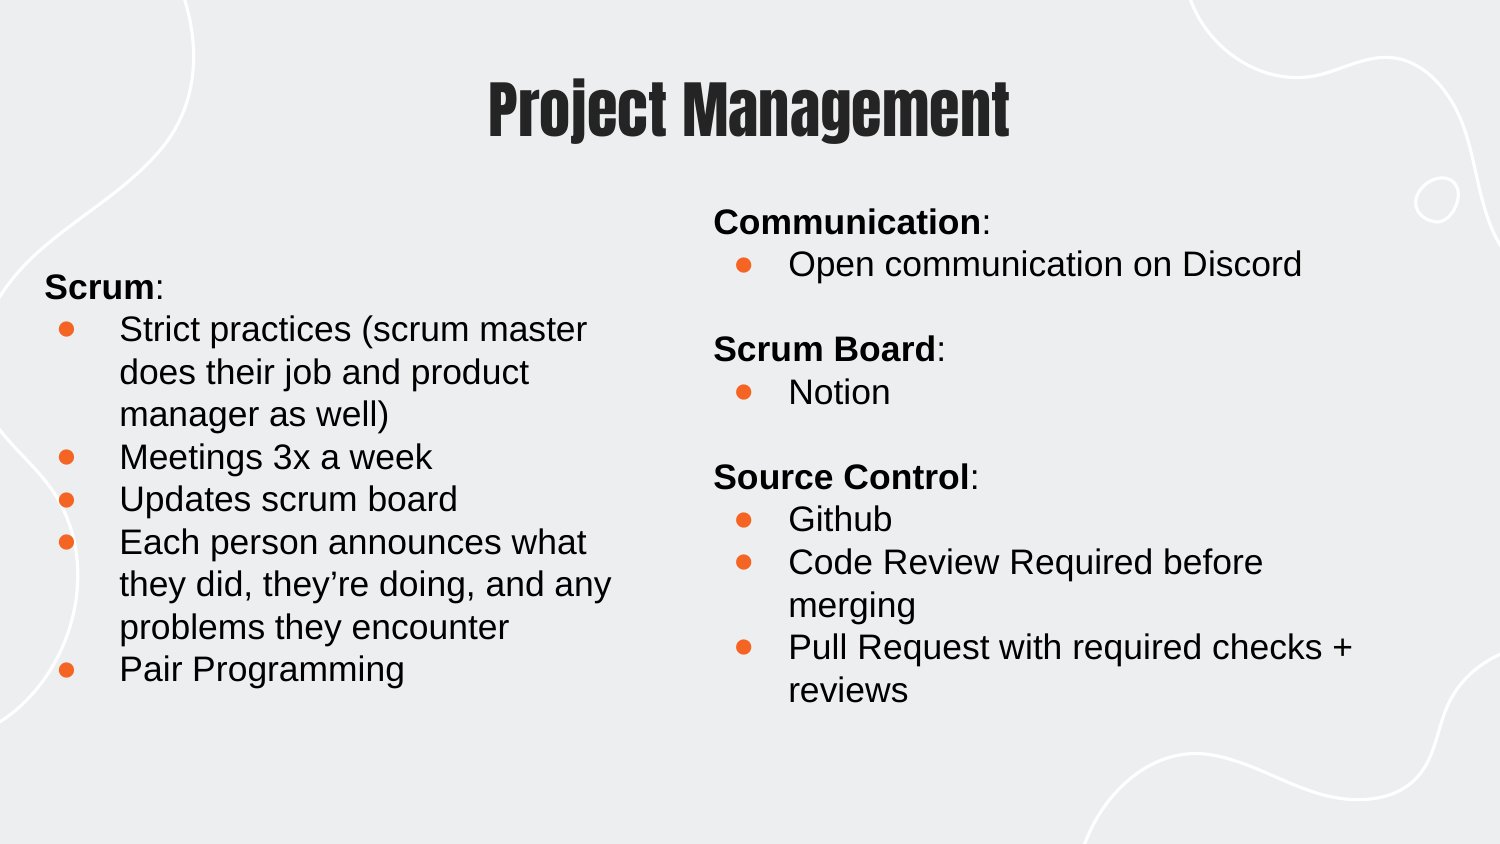

# Project Management
Communication:
Open communication on Discord

Scrum Board:
Notion

Source Control:
Github
Code Review Required before merging
Pull Request with required checks + reviews

Scrum:
Strict practices (scrum master does their job and product manager as well)
Meetings 3x a week
Updates scrum board
Each person announces what they did, they’re doing, and any problems they encounter
Pair Programming